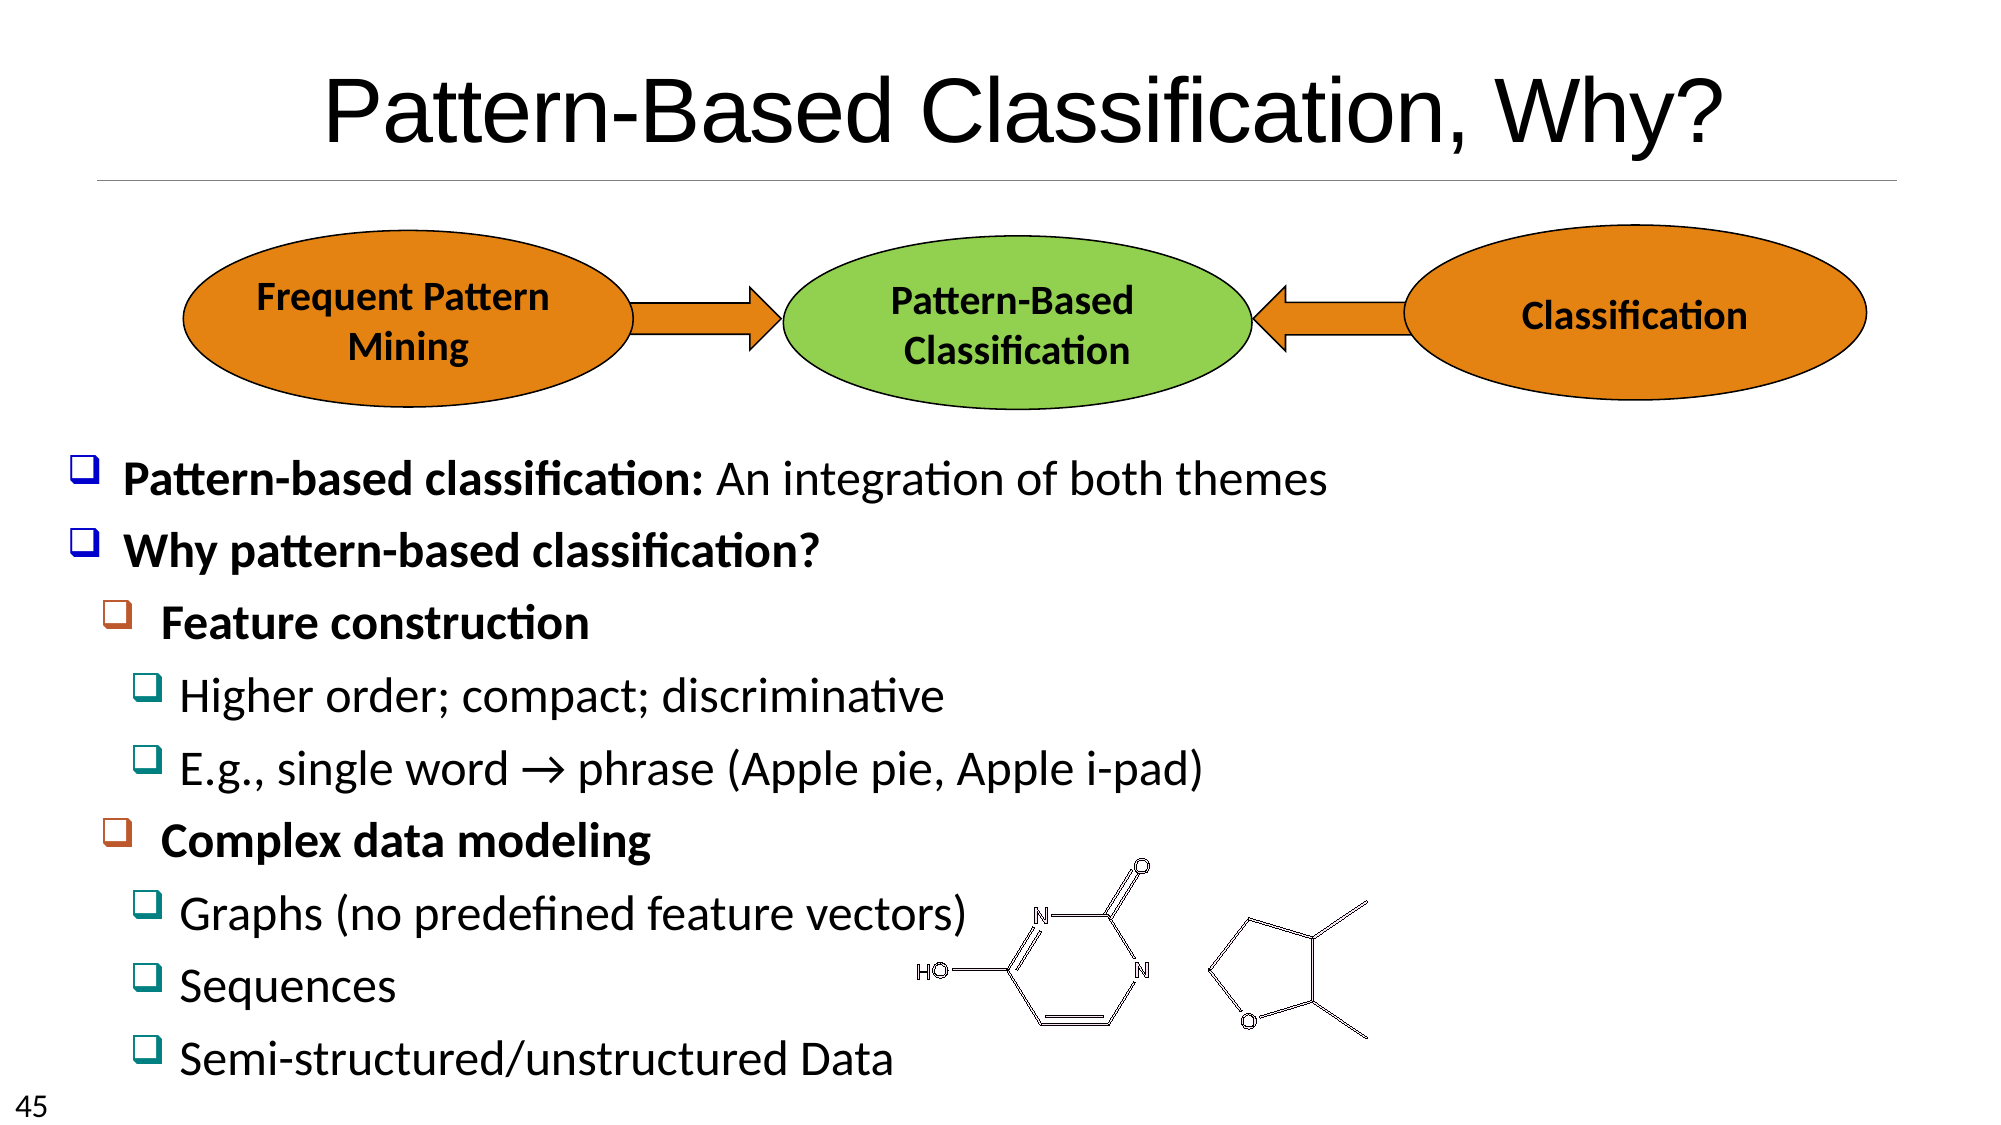

# Pattern-Based Classification, Why?
Classification
Frequent Pattern
Mining
Pattern-Based
Classification

Pattern-based classification: An integration of both themes
Why pattern-based classification?
Feature construction
Higher order; compact; discriminative
E.g., single word → phrase (Apple pie, Apple i-pad)
Complex data modeling
Graphs (no predefined feature vectors)
Sequences
Semi-structured/unstructured Data